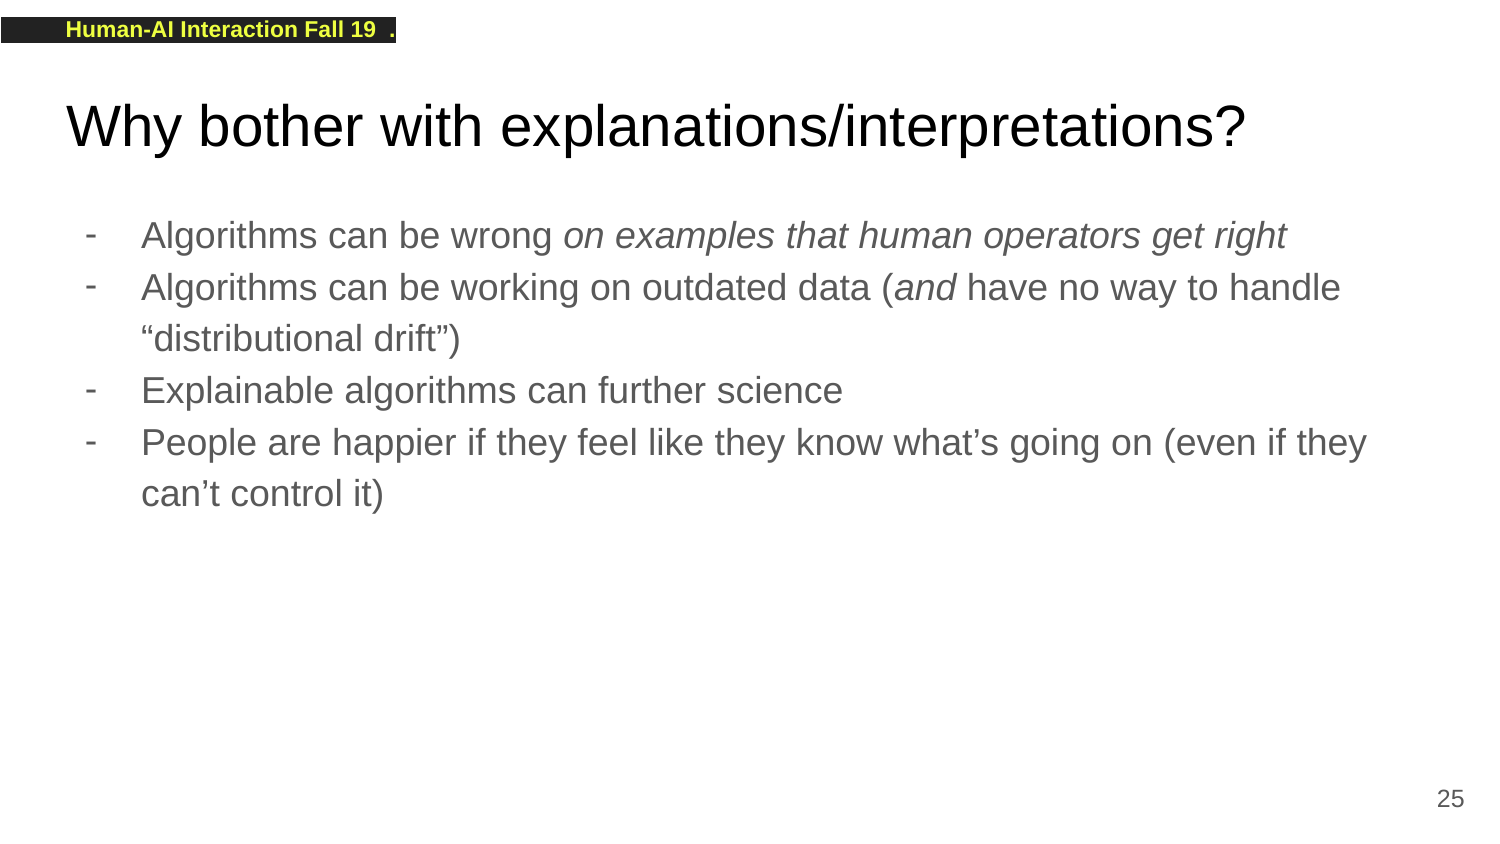

# Why bother with explanations/interpretations?
Algorithms can be wrong on examples that human operators get right
Algorithms can be working on outdated data (and have no way to handle “distributional drift”)
Explainable algorithms can further science
People are happier if they feel like they know what’s going on (even if they can’t control it)
25